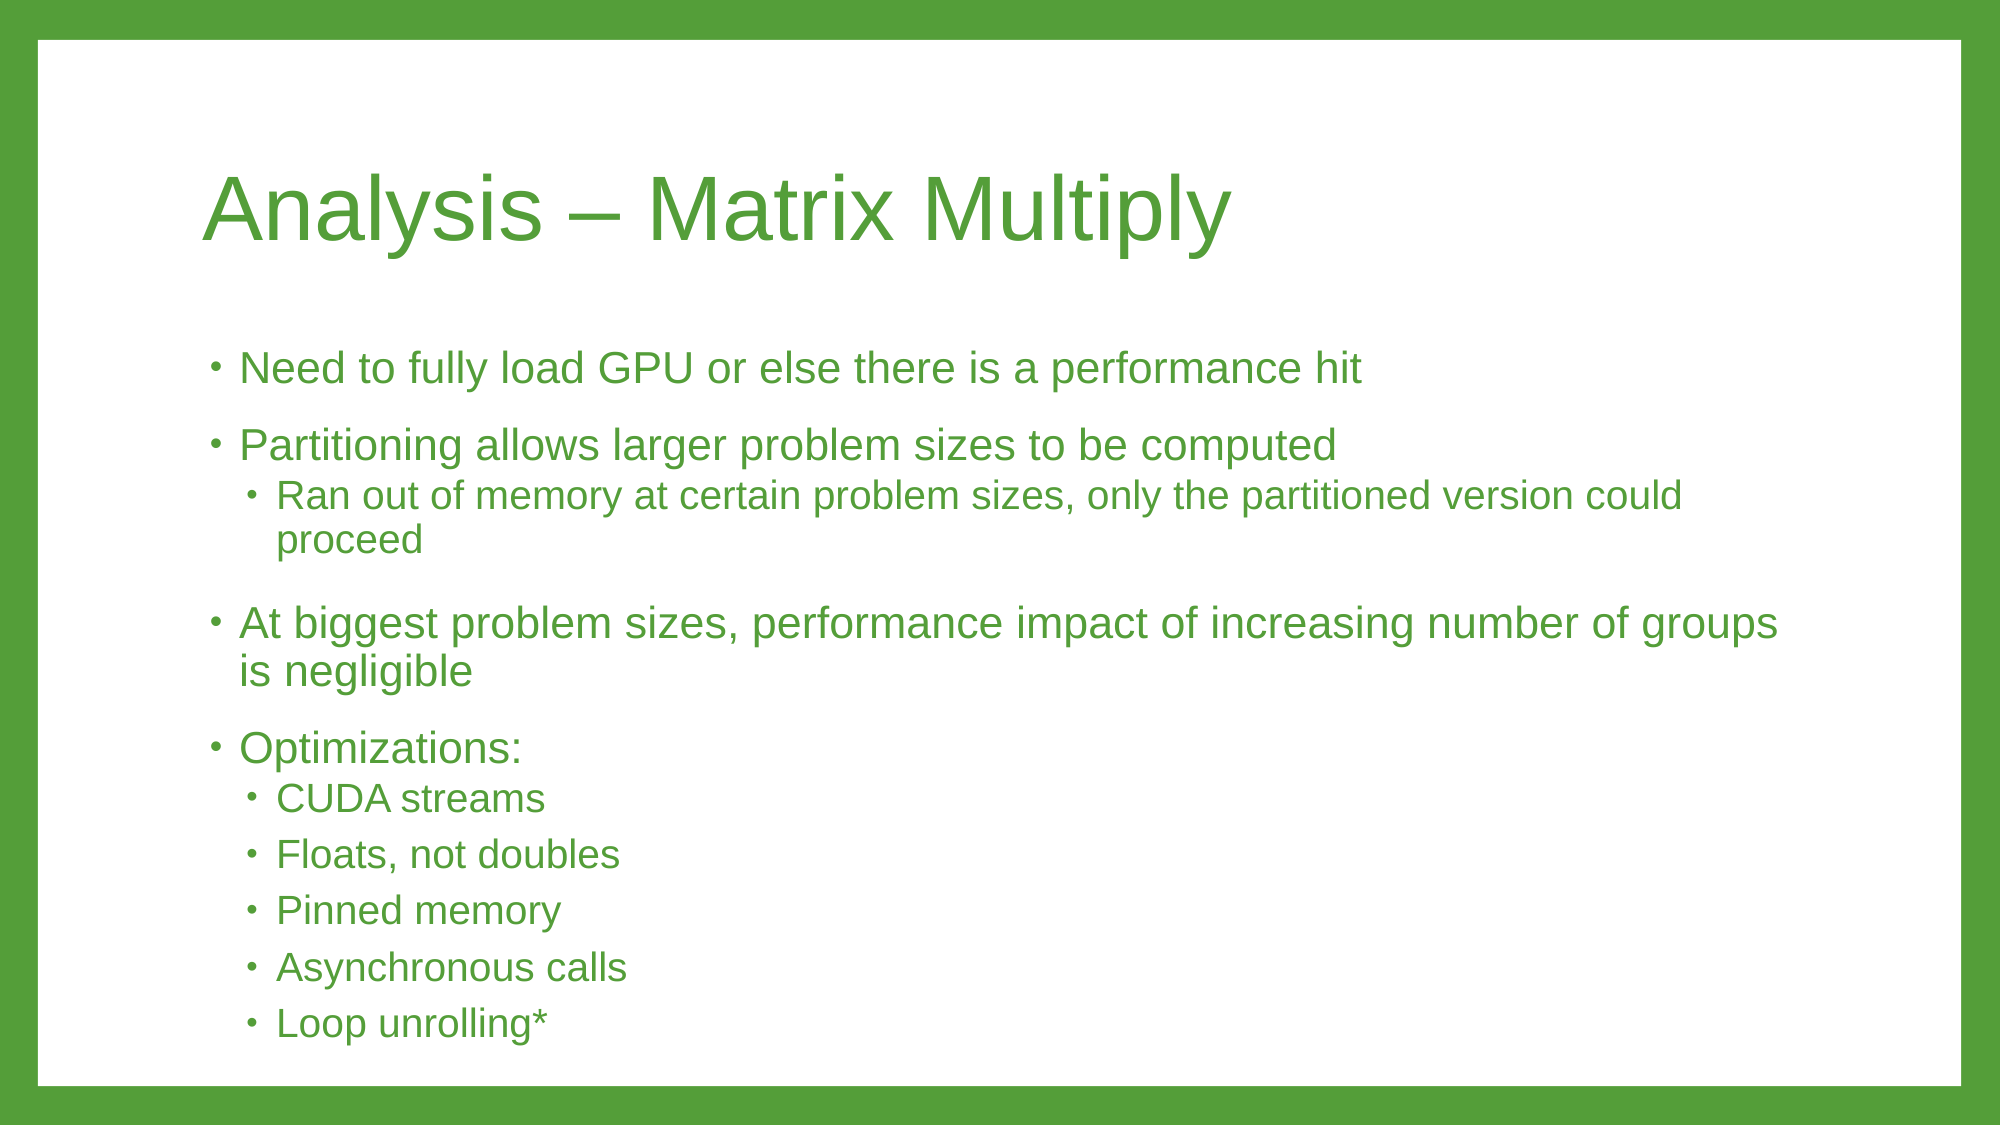

# Analysis – Matrix Multiply
Need to fully load GPU or else there is a performance hit
Partitioning allows larger problem sizes to be computed
Ran out of memory at certain problem sizes, only the partitioned version could proceed
At biggest problem sizes, performance impact of increasing number of groups is negligible
Optimizations:
CUDA streams
Floats, not doubles
Pinned memory
Asynchronous calls
Loop unrolling*